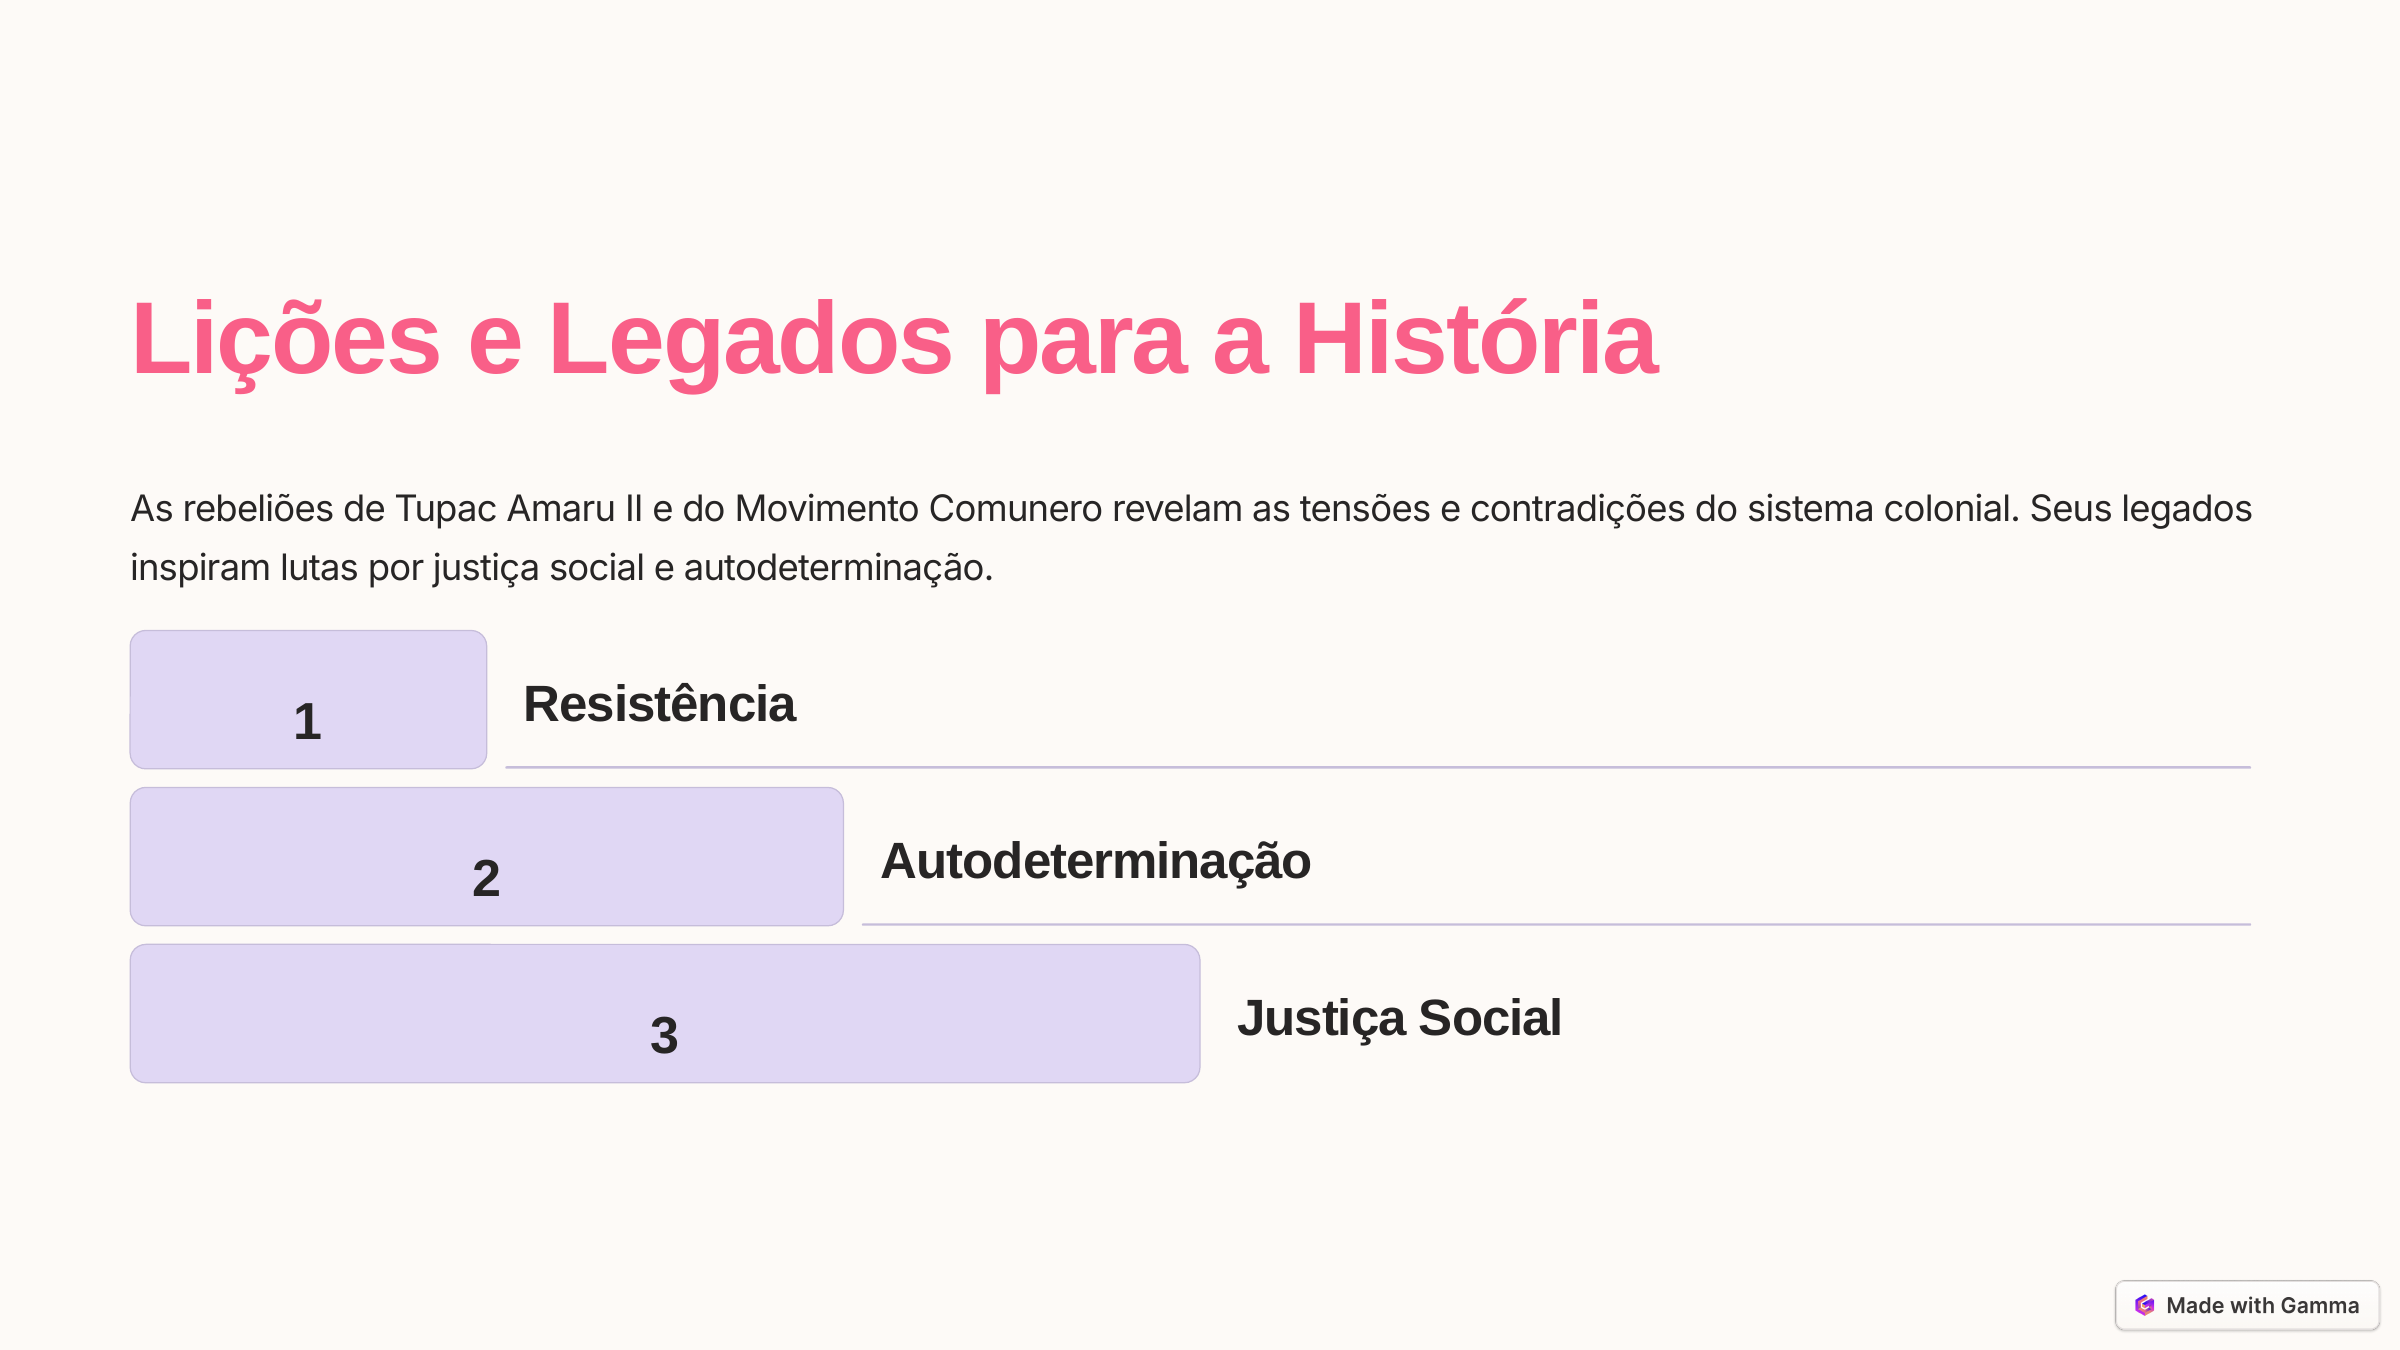

Lições e Legados para a História
As rebeliões de Tupac Amaru II e do Movimento Comunero revelam as tensões e contradições do sistema colonial. Seus legados inspiram lutas por justiça social e autodeterminação.

1
Resistência

2
Autodeterminação

3
Justiça Social